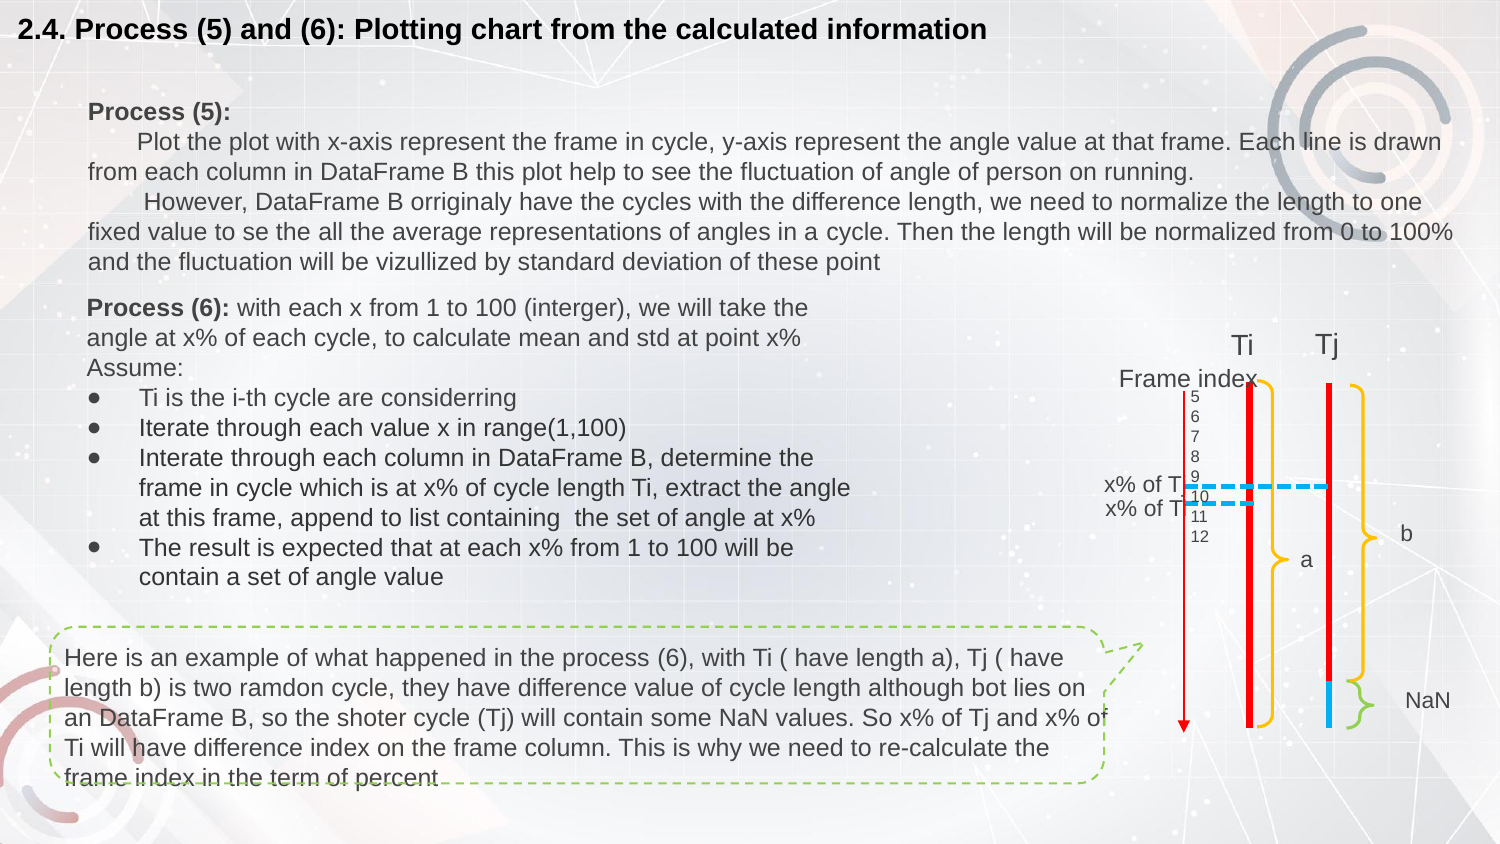

2.4. Process (5) and (6): Plotting chart from the calculated information
Process (5):
       Plot the plot with x-axis represent the frame in cycle, y-axis represent the angle value at that frame. Each line is drawn from each column in DataFrame B this plot help to see the fluctuation of angle of person on running.
        However, DataFrame B orriginaly have the cycles with the difference length, we need to normalize the length to one fixed value to se the all the average representations of angles in a cycle. Then the length will be normalized from 0 to 100% and the fluctuation will be vizullized by standard deviation of these point

Process (6): with each x from 1 to 100 (interger), we will take the angle at x% of each cycle, to calculate mean and std at point x%
Assume:
Ti is the i-th cycle are considerring
Iterate through each value x in range(1,100)
Interate through each column in DataFrame B, determine the frame in cycle which is at x% of cycle length Ti, extract the angle at this frame, append to list containing  the set of angle at x%
The result is expected that at each x% from 1 to 100 will be contain a set of angle value

Tj
Ti
 Frame index
5
6
7
8
9
10
11
12

x% of Tj
x% of Ti
b
a
Here is an example of what happened in the process (6), with Ti ( have length a), Tj ( have length b) is two ramdon cycle, they have difference value of cycle length although bot lies on an DataFrame B, so the shoter cycle (Tj) will contain some NaN values. So x% of Tj and x% of Ti will have difference index on the frame column. This is why we need to re-calculate the frame index in the term of percent

NaN